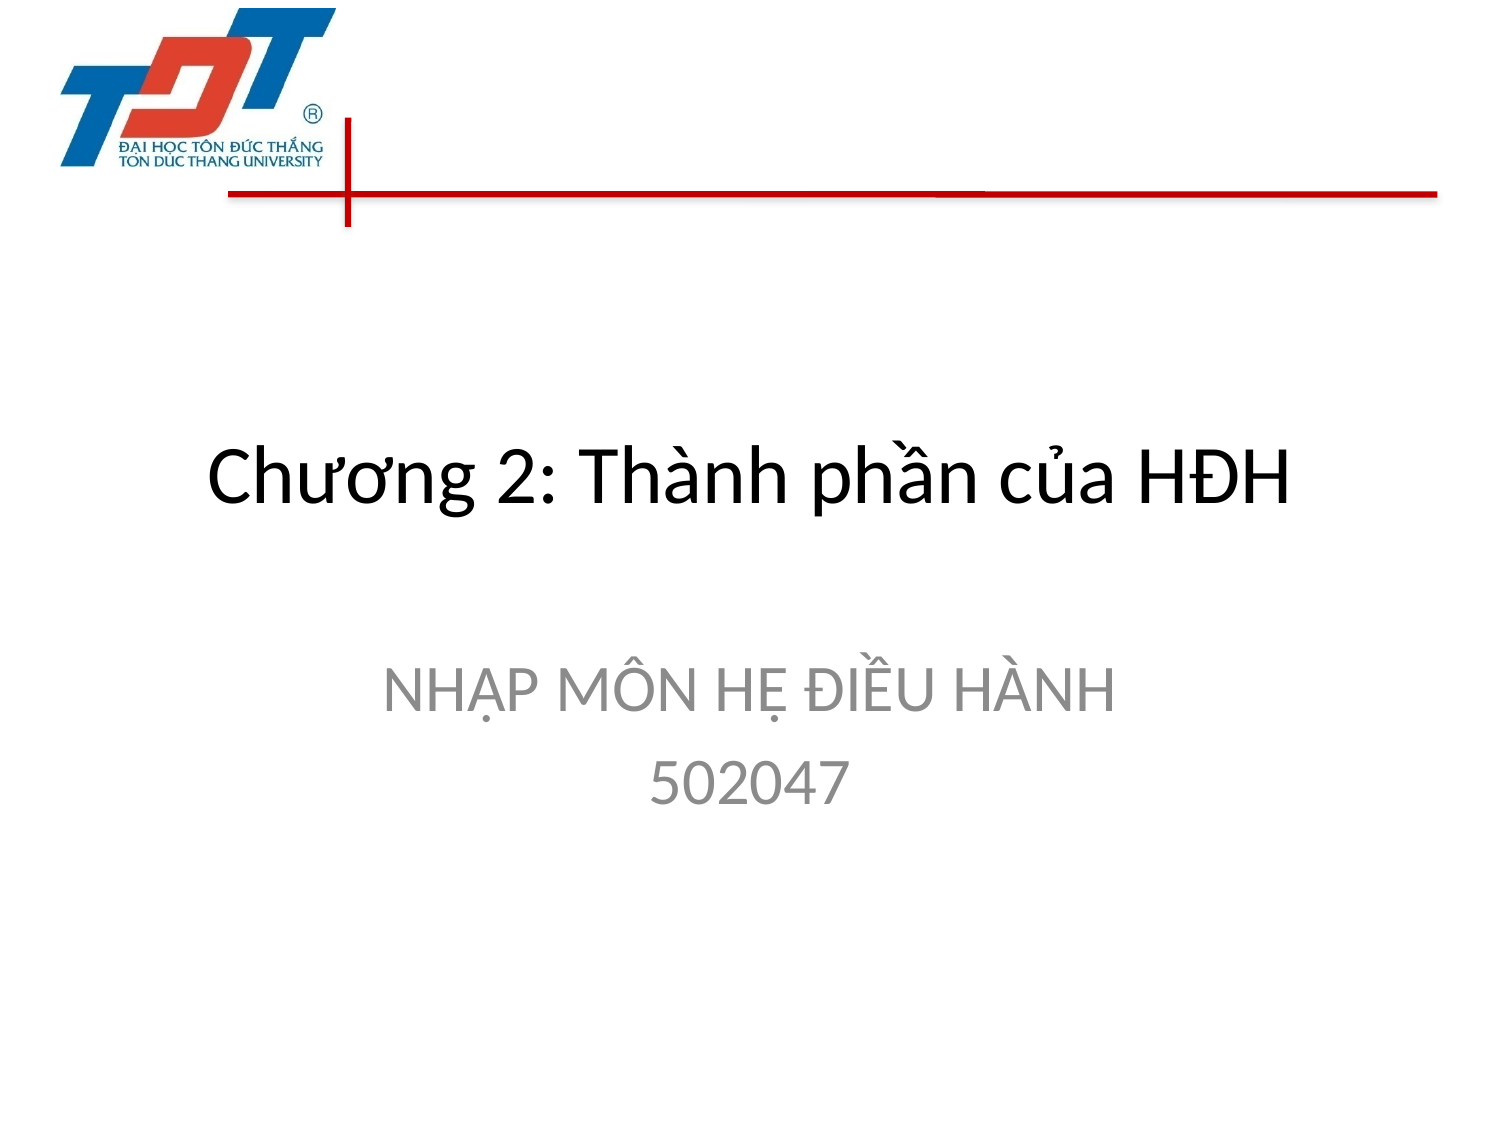

# Chương 2: Thành phần của HĐH
NHẬP MÔN HỆ ĐIỀU HÀNH
502047